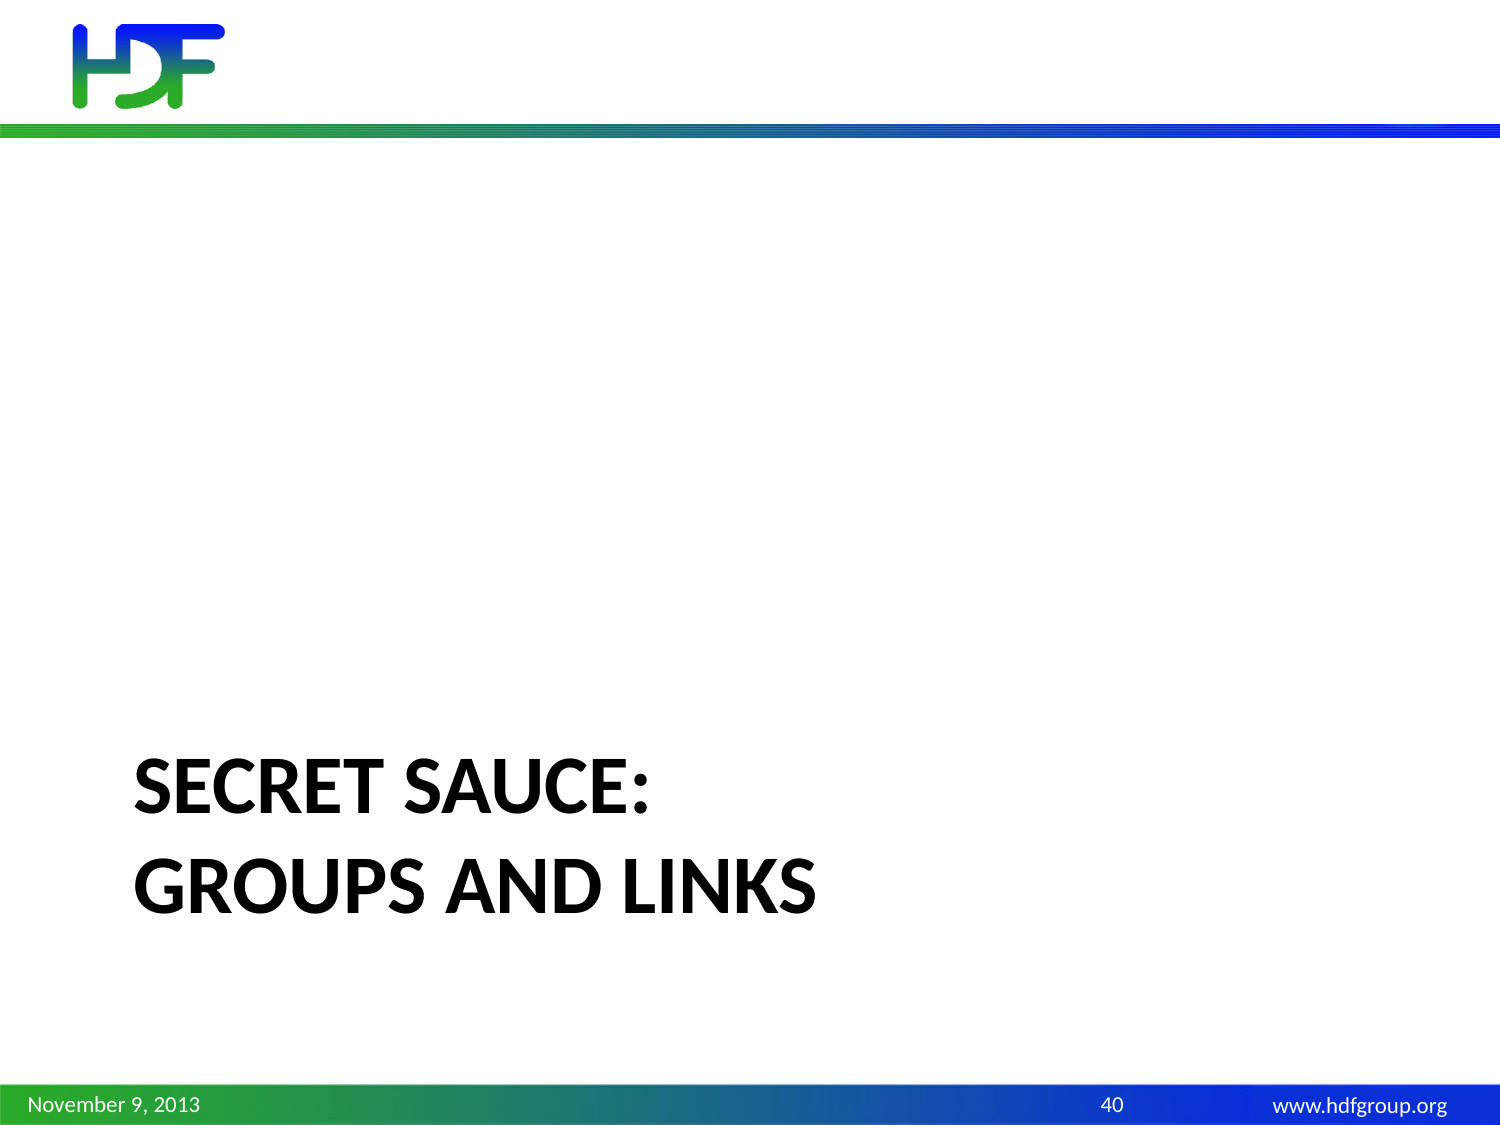

# Secret sauce: Groups and Links
November 9, 2013
40